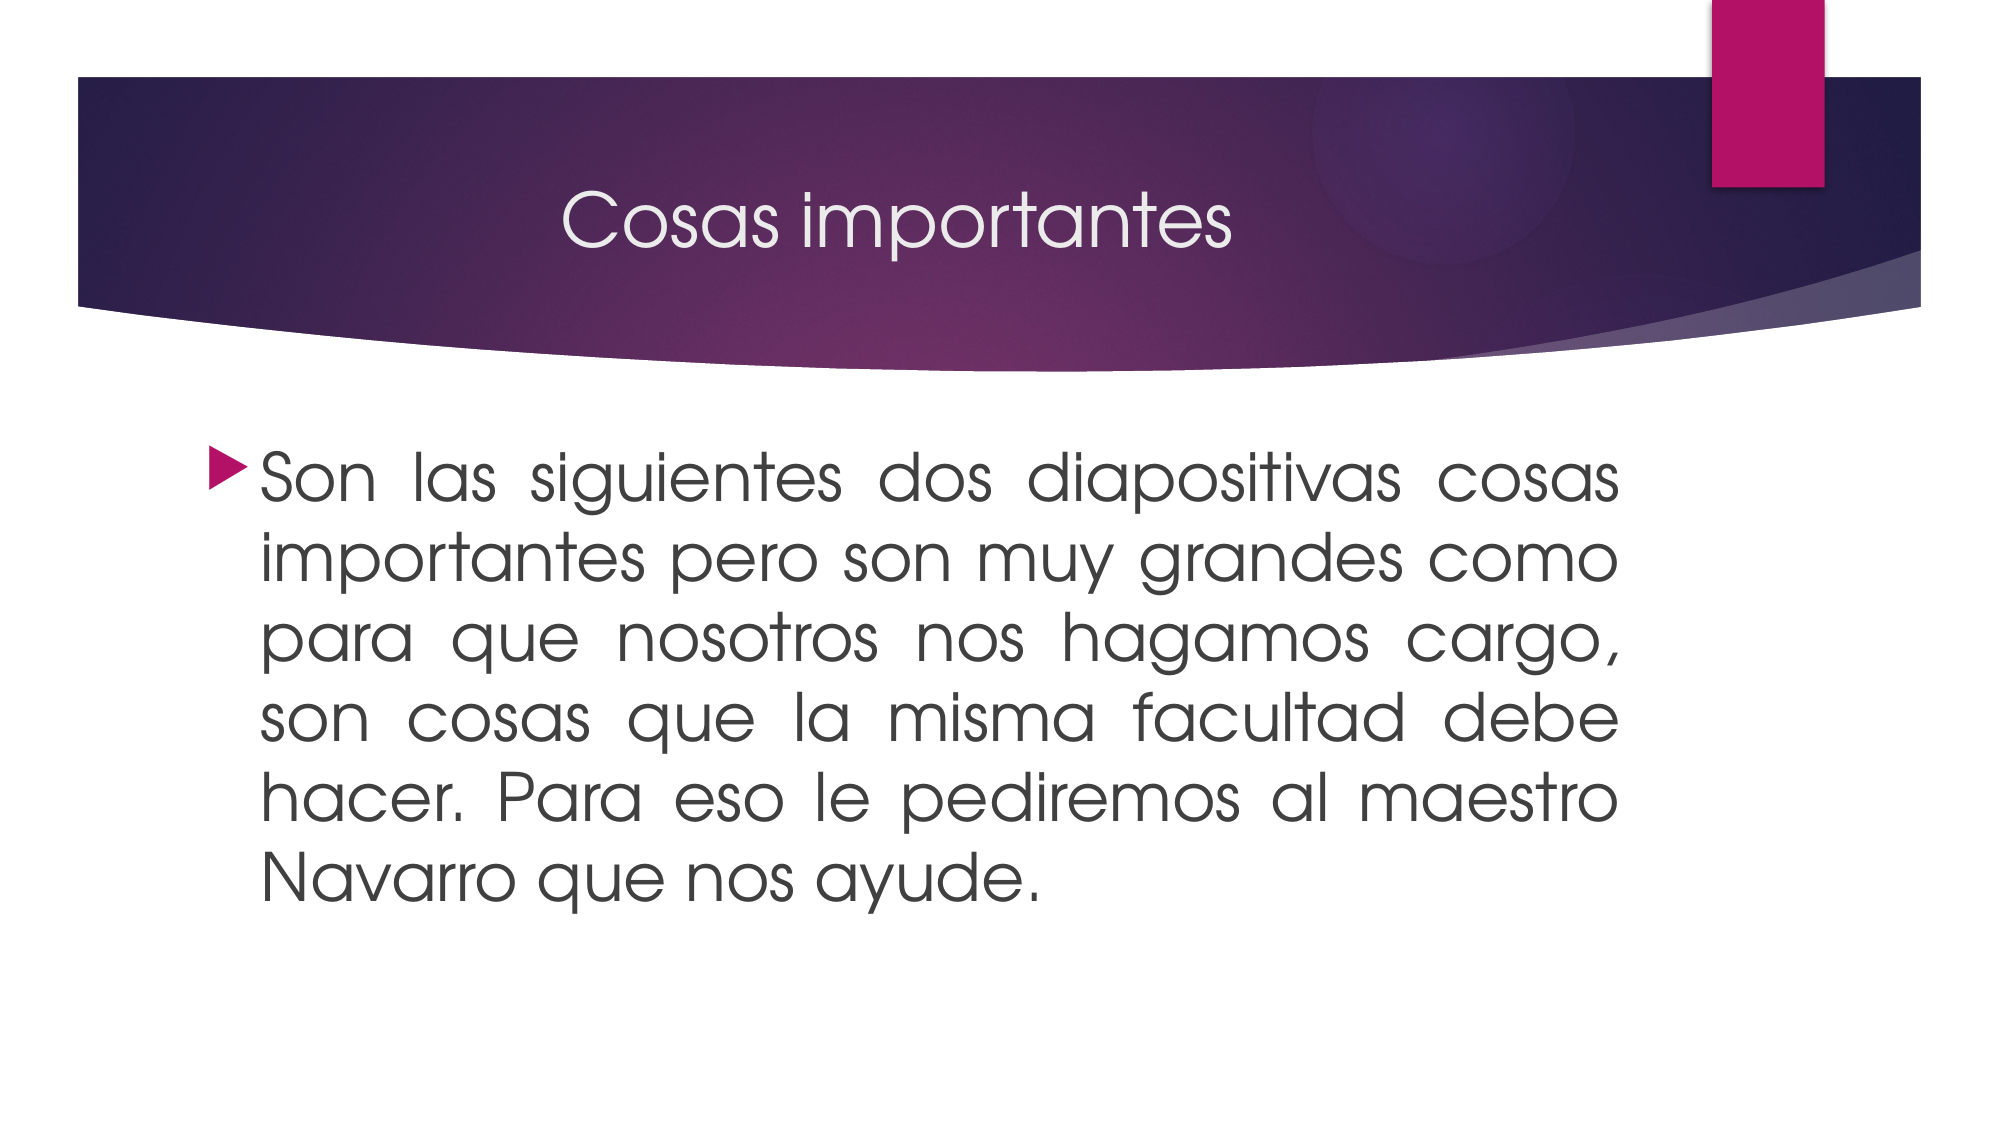

# Cosas importantes
Son las siguientes dos diapositivas cosas importantes pero son muy grandes como para que nosotros nos hagamos cargo, son cosas que la misma facultad debe hacer. Para eso le pediremos al maestro Navarro que nos ayude.